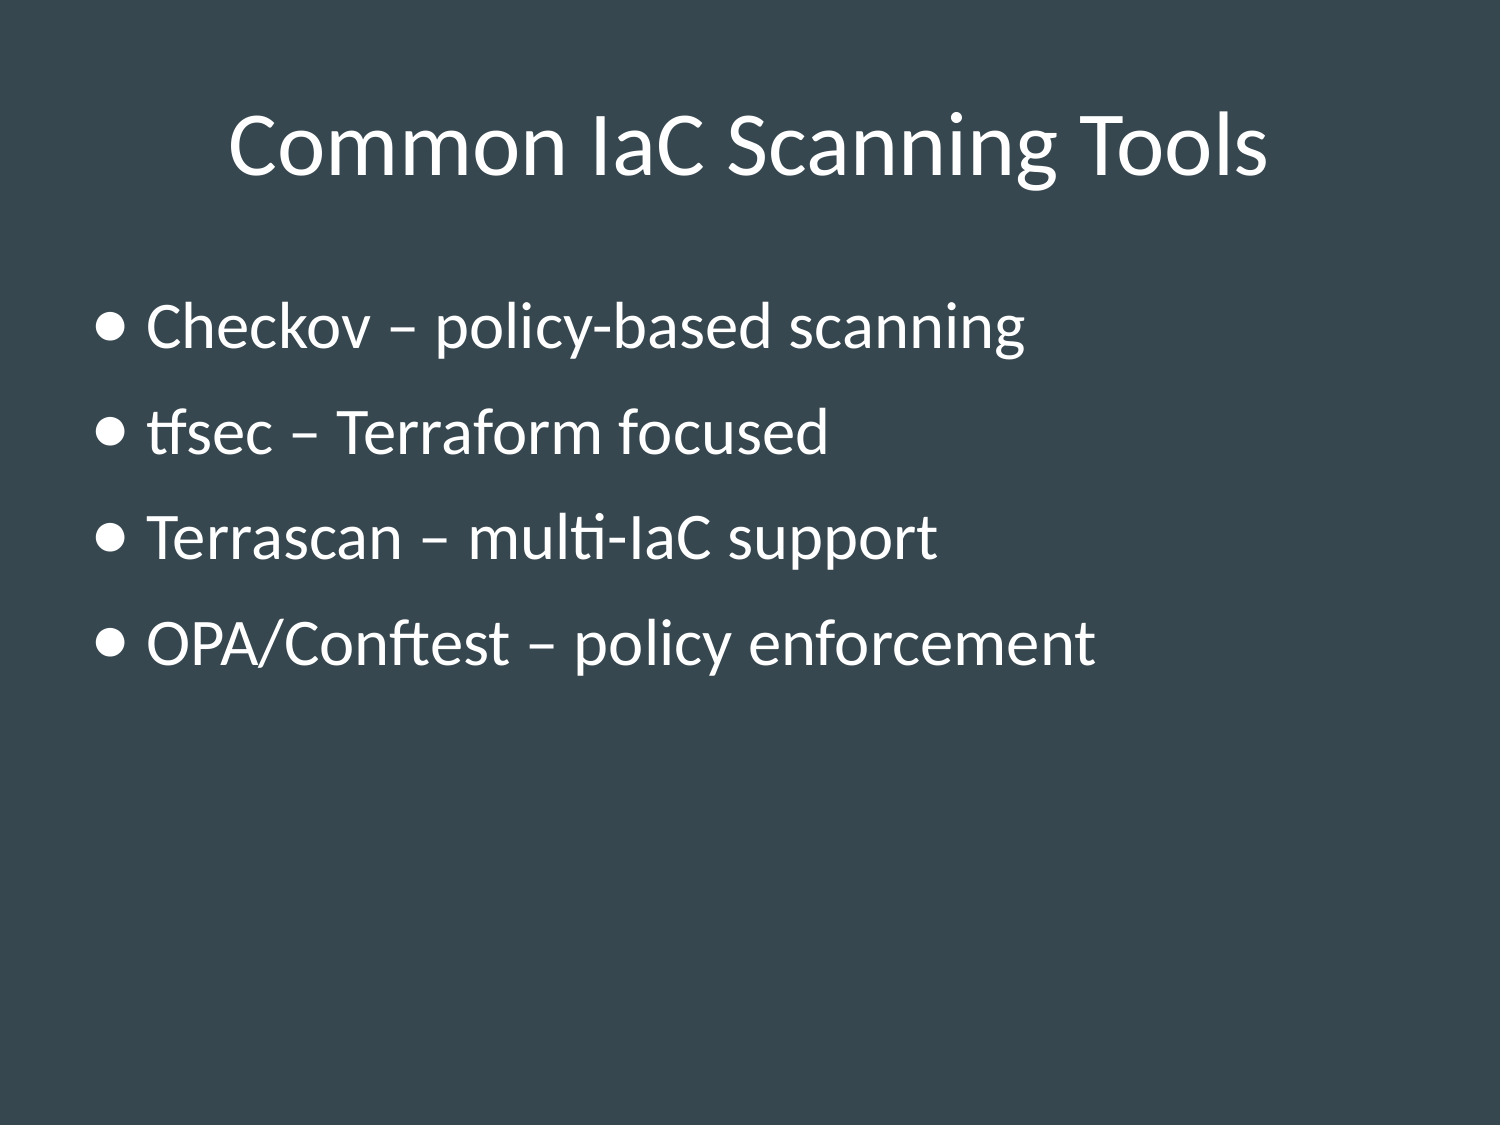

# Common IaC Scanning Tools
Checkov – policy-based scanning
tfsec – Terraform focused
Terrascan – multi-IaC support
OPA/Conftest – policy enforcement